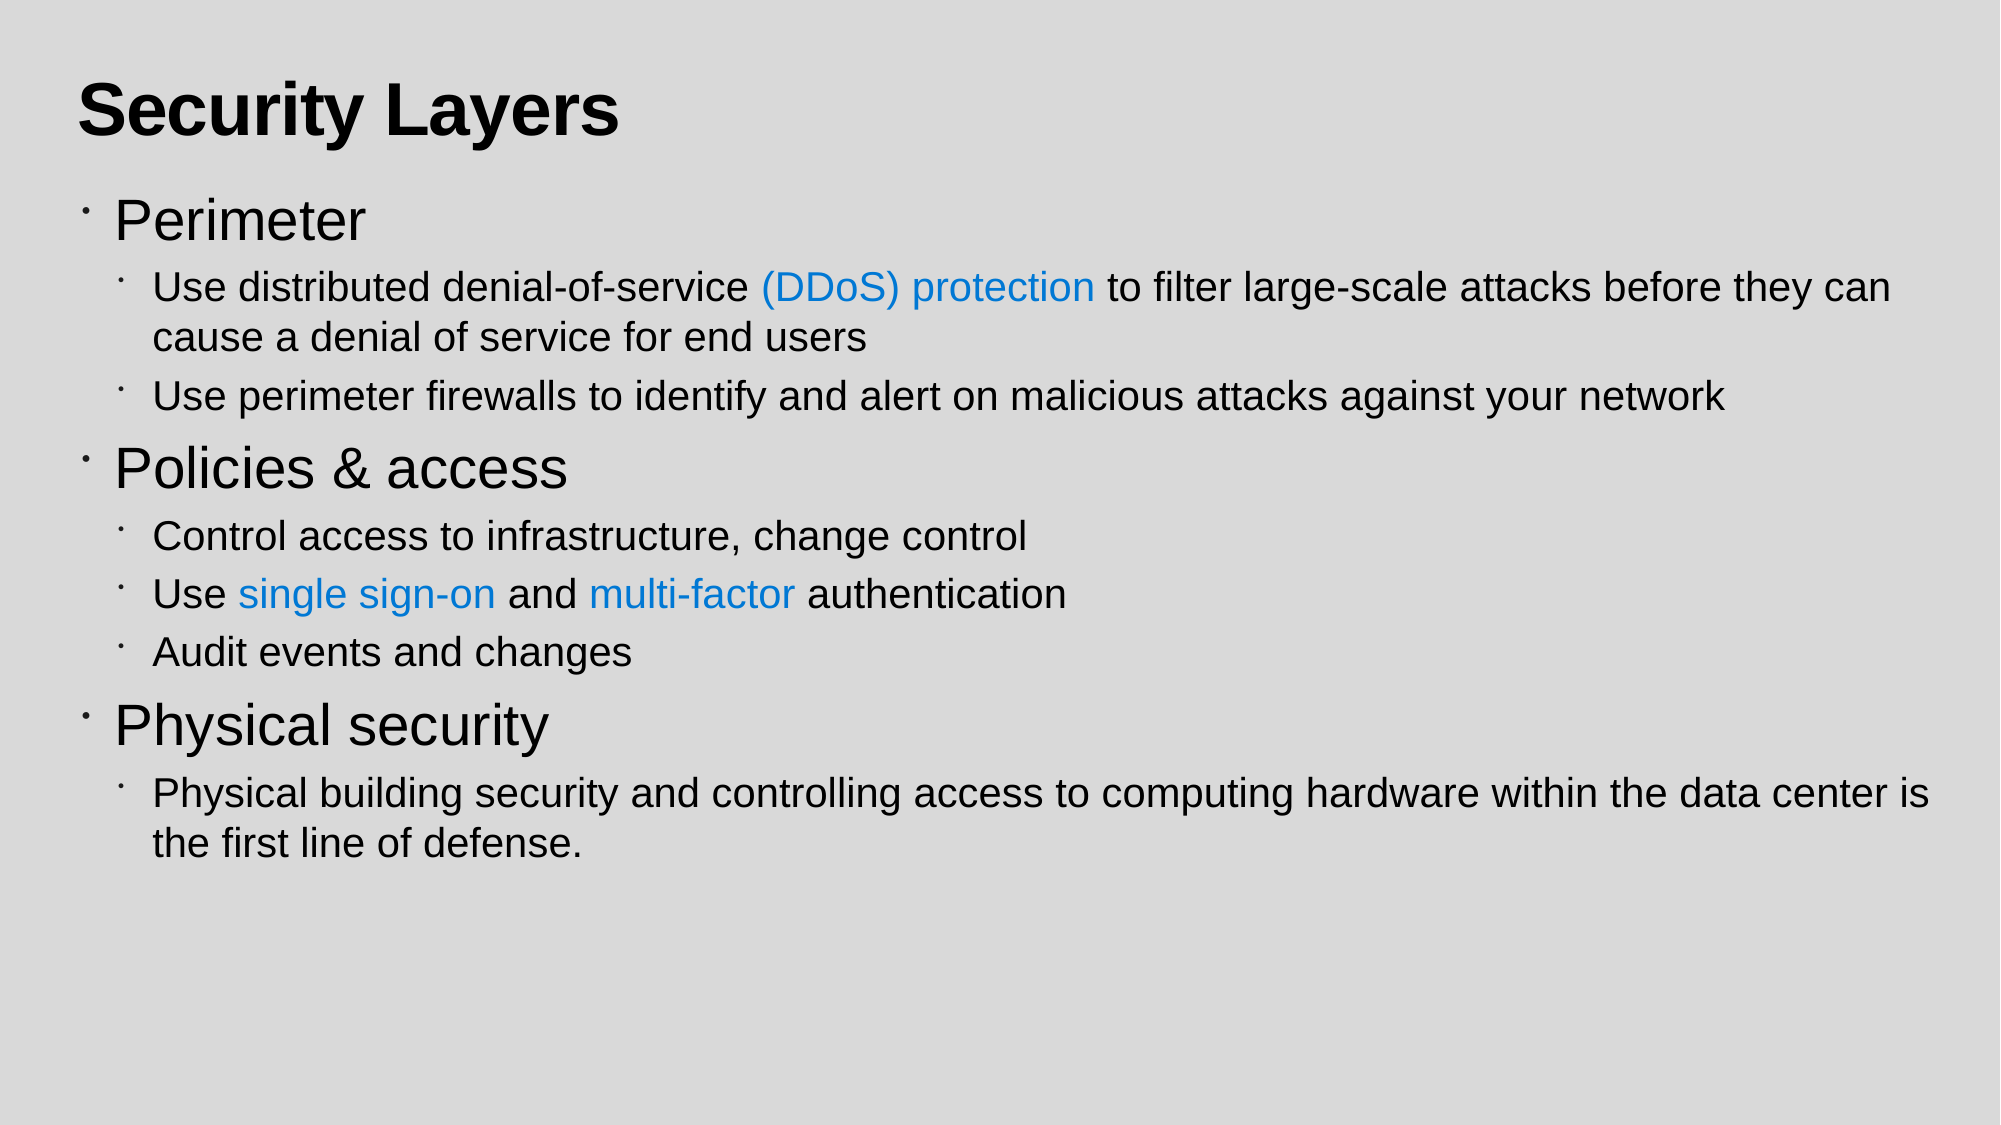

# Security Layers
Perimeter
Use distributed denial-of-service (DDoS) protection to filter large-scale attacks before they can cause a denial of service for end users
Use perimeter firewalls to identify and alert on malicious attacks against your network
Policies & access
Control access to infrastructure, change control
Use single sign-on and multi-factor authentication
Audit events and changes
Physical security
Physical building security and controlling access to computing hardware within the data center is the first line of defense.